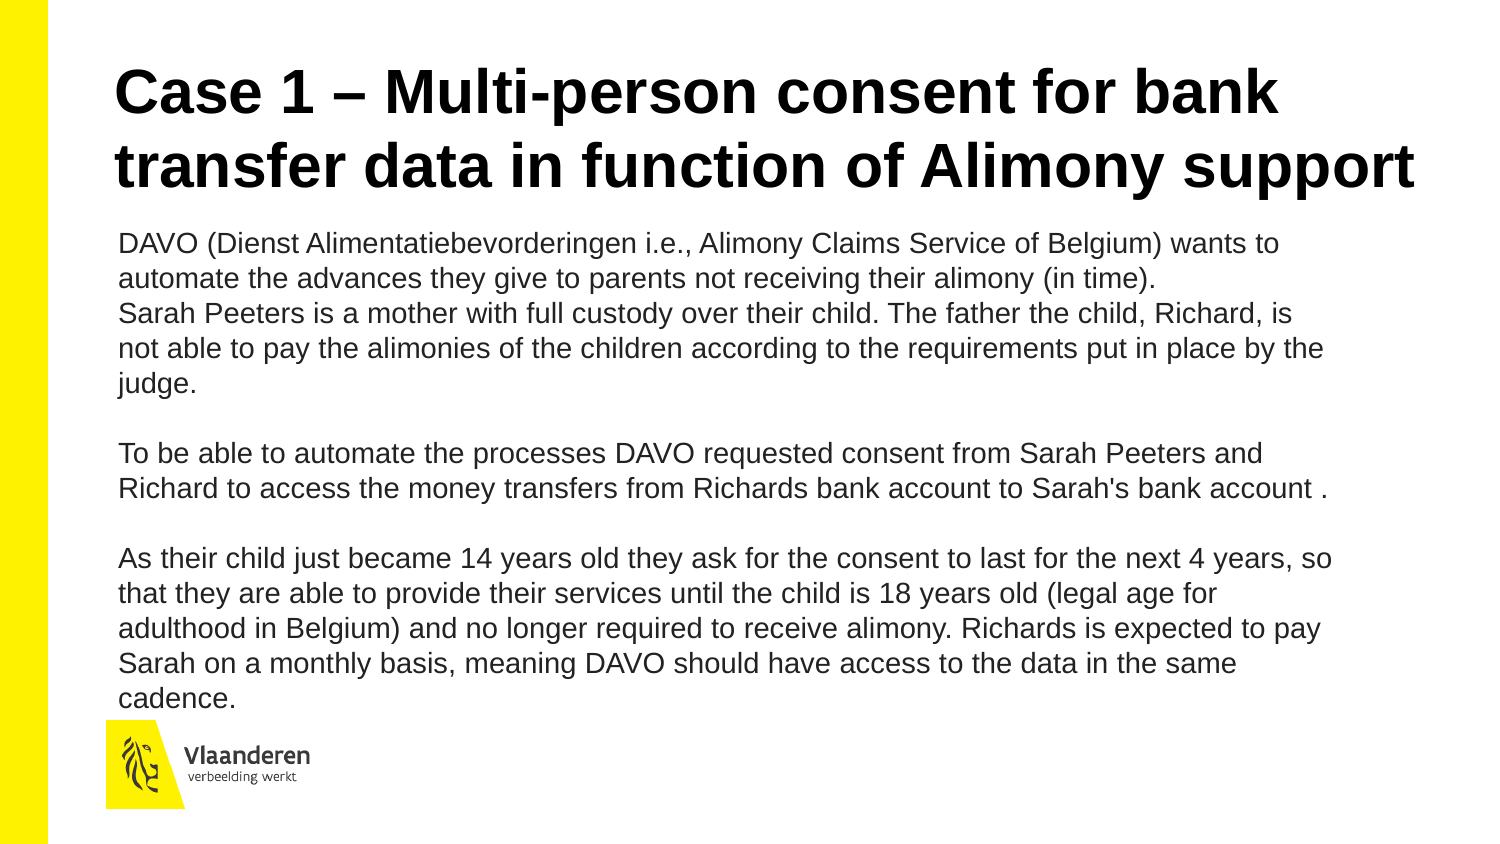

Case 1 – Multi-person consent for bank transfer data in function of Alimony support
DAVO (Dienst Alimentatiebevorderingen i.e., Alimony Claims Service of Belgium) wants to automate the advances they give to parents not receiving their alimony (in time).
Sarah Peeters is a mother with full custody over their child. The father the child, Richard, is not able to pay the alimonies of the children according to the requirements put in place by the judge.

To be able to automate the processes DAVO requested consent from Sarah Peeters and Richard to access the money transfers from Richards bank account to Sarah's bank account .

As their child just became 14 years old they ask for the consent to last for the next 4 years, so that they are able to provide their services until the child is 18 years old (legal age for adulthood in Belgium) and no longer required to receive alimony. Richards is expected to pay Sarah on a monthly basis, meaning DAVO should have access to the data in the same cadence.